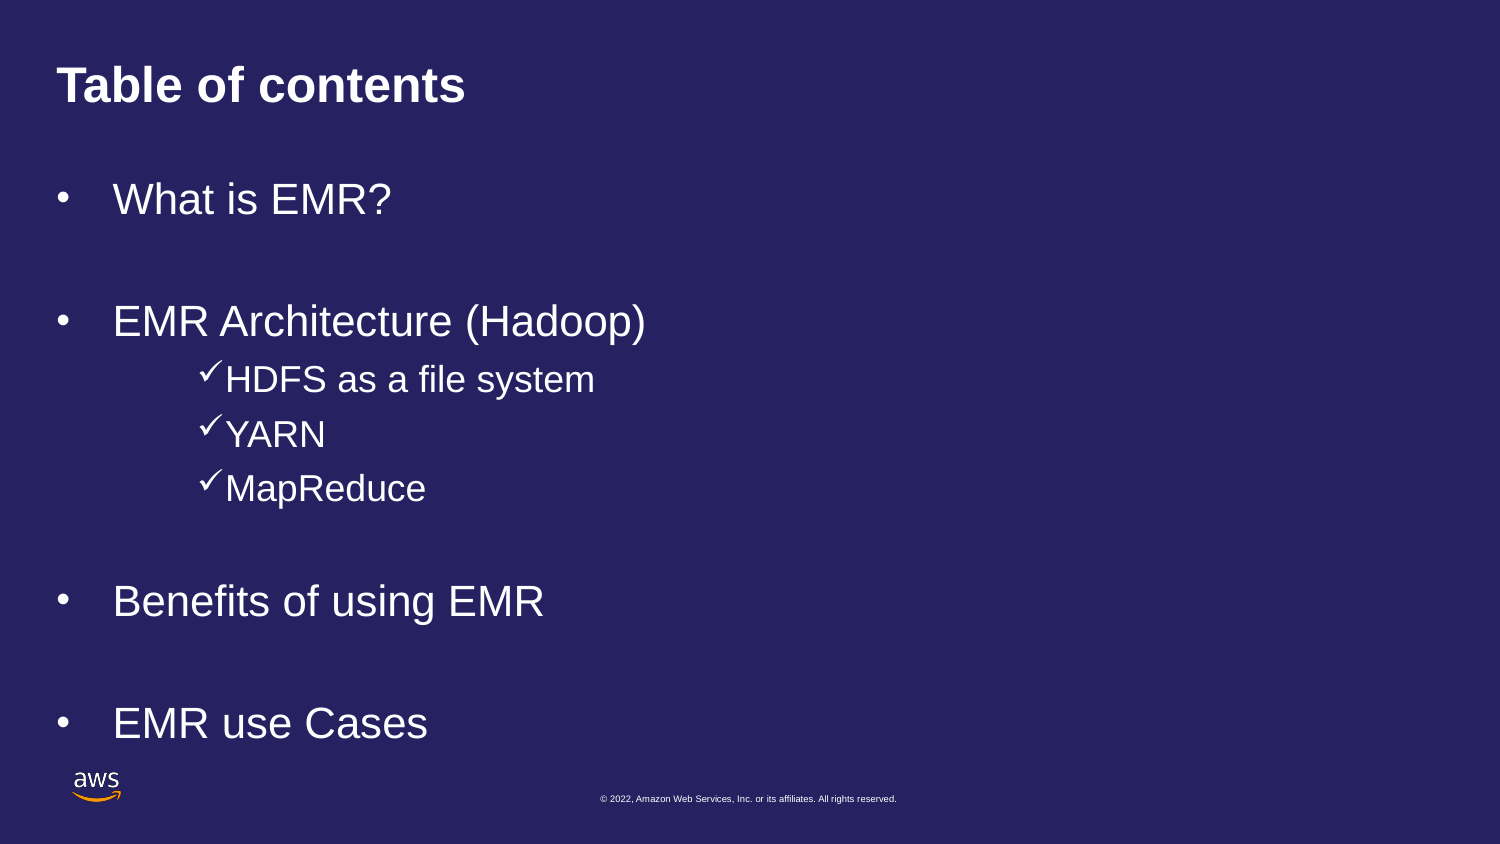

# Table of contents
What is EMR?

EMR Architecture (Hadoop)
HDFS as a file system
YARN
MapReduce

Benefits of using EMR

EMR use Cases